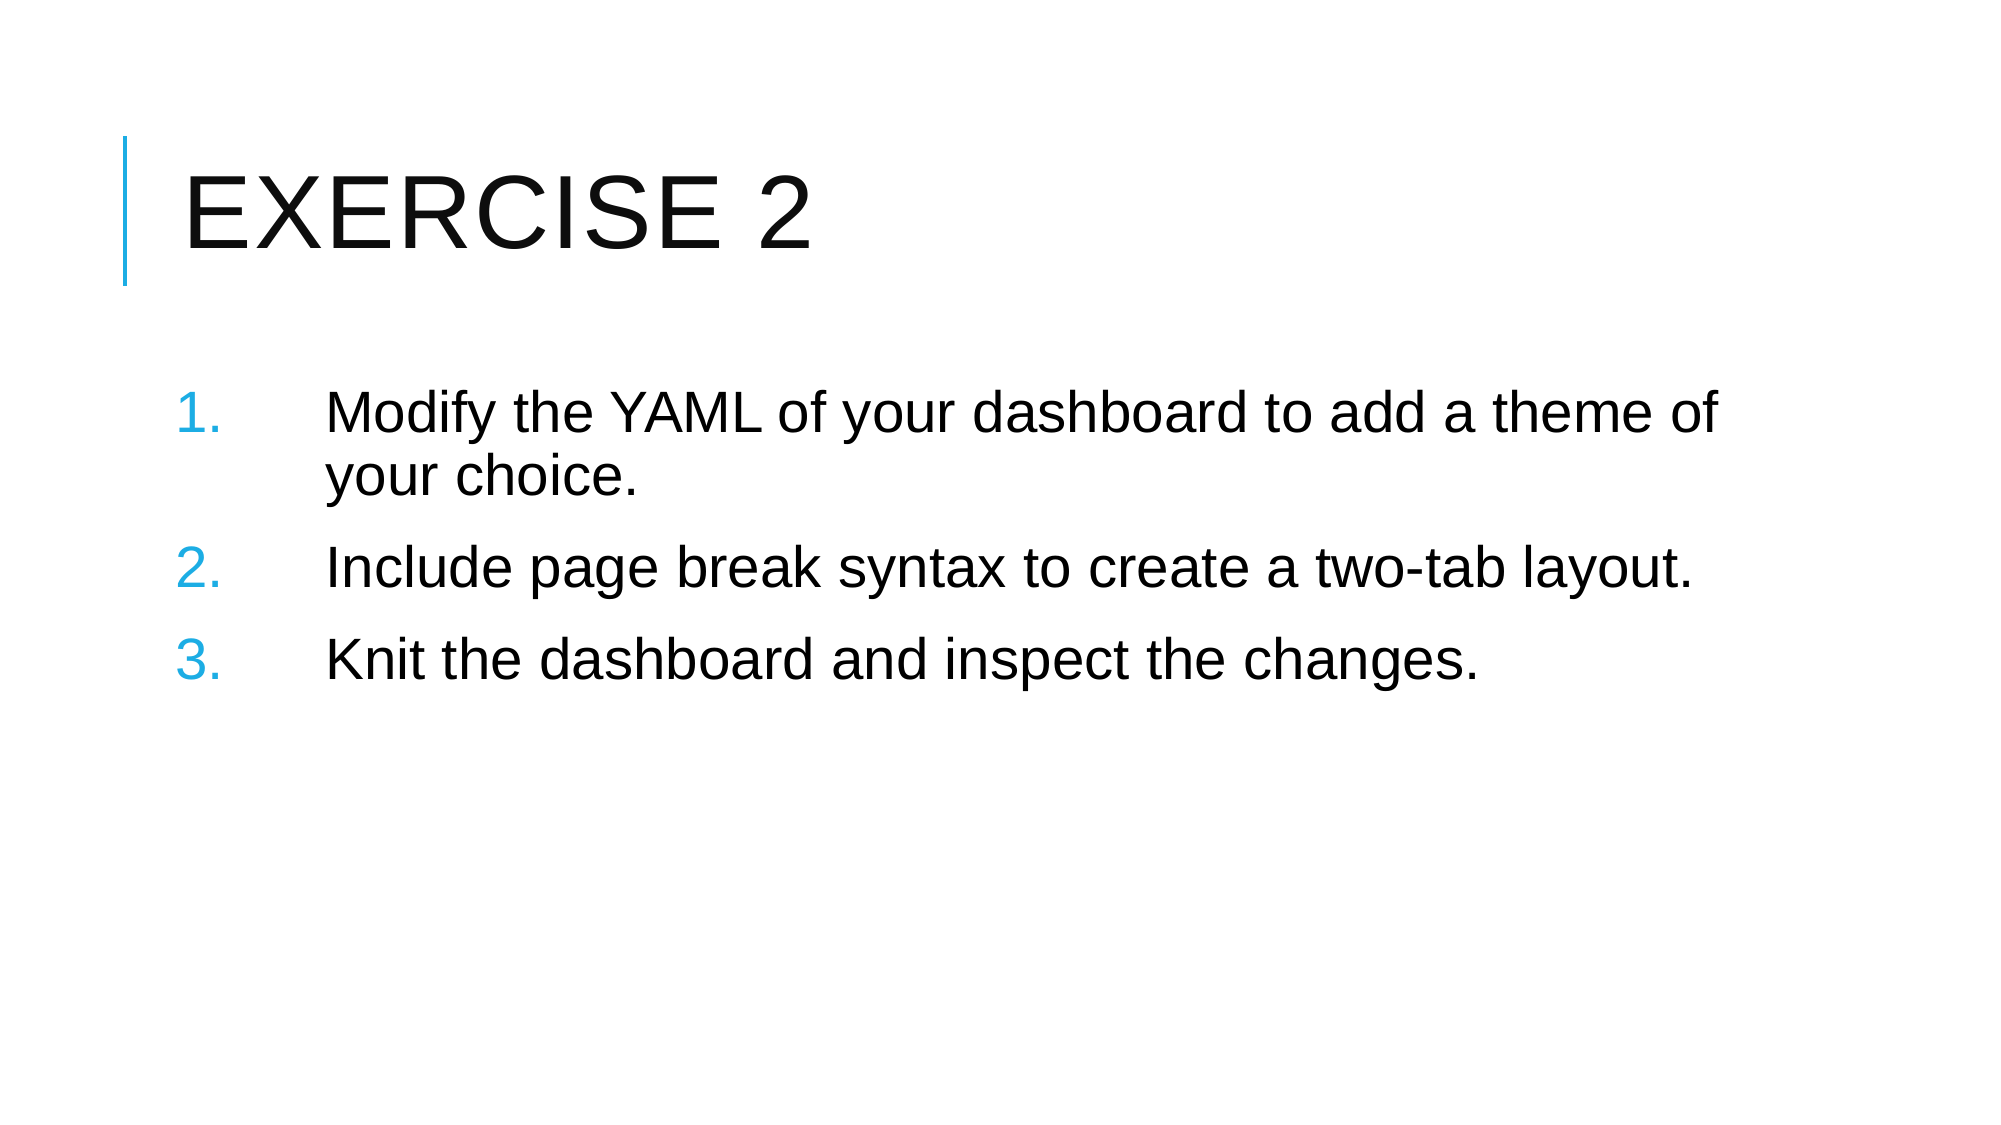

# EXERCISE 2
Modify the YAML of your dashboard to add a theme of your choice.
Include page break syntax to create a two-tab layout.
Knit the dashboard and inspect the changes.